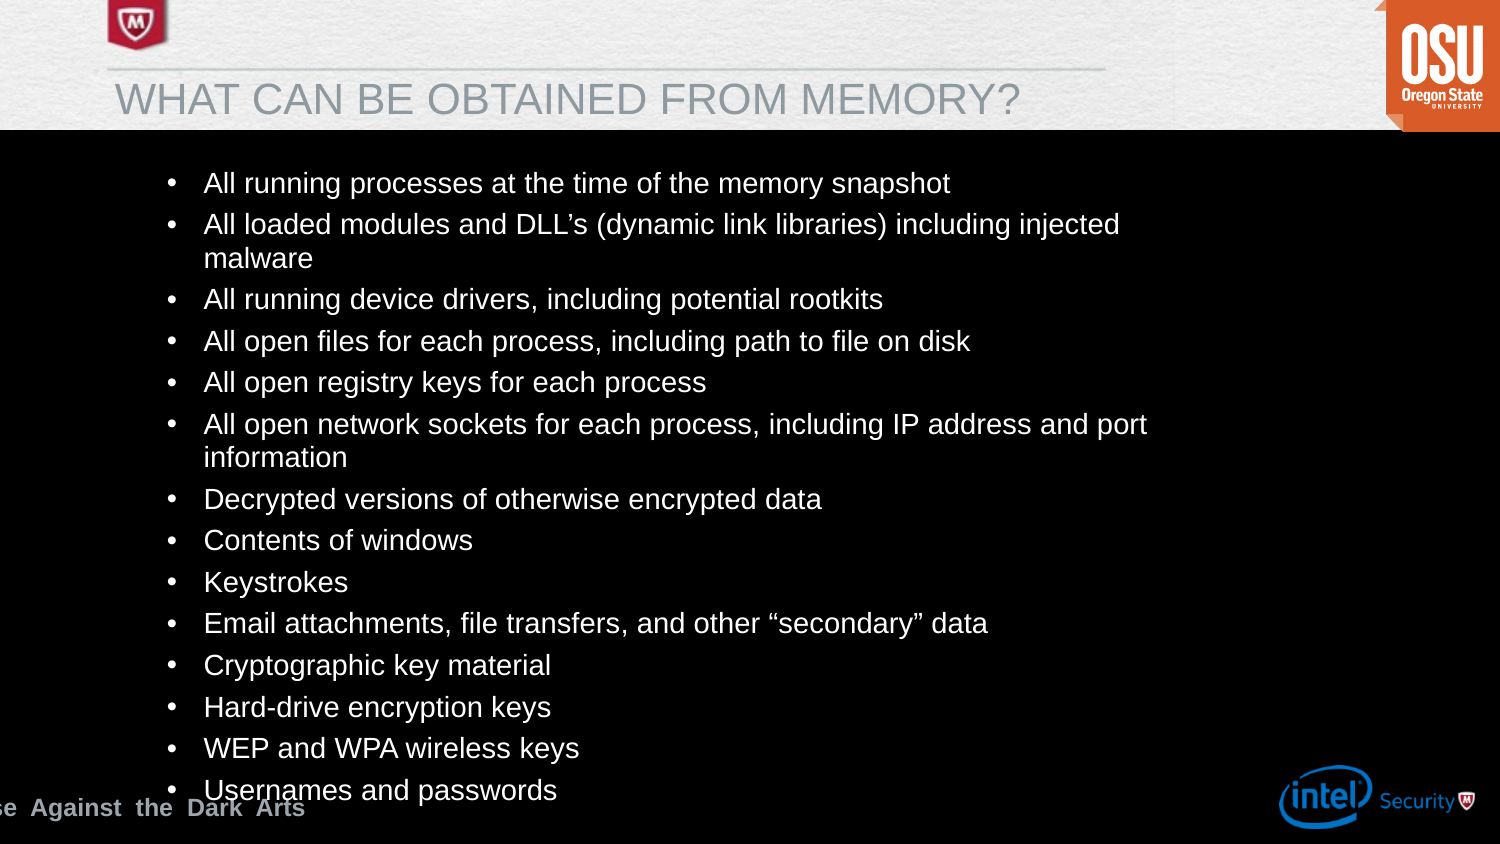

# What can be obtained from memory?
All running processes at the time of the memory snapshot
All loaded modules and DLL’s (dynamic link libraries) including injected malware
All running device drivers, including potential rootkits
All open files for each process, including path to file on disk
All open registry keys for each process
All open network sockets for each process, including IP address and port information
Decrypted versions of otherwise encrypted data
Contents of windows
Keystrokes
Email attachments, file transfers, and other “secondary” data
Cryptographic key material
Hard‐drive encryption keys
WEP and WPA wireless keys
Usernames and passwords